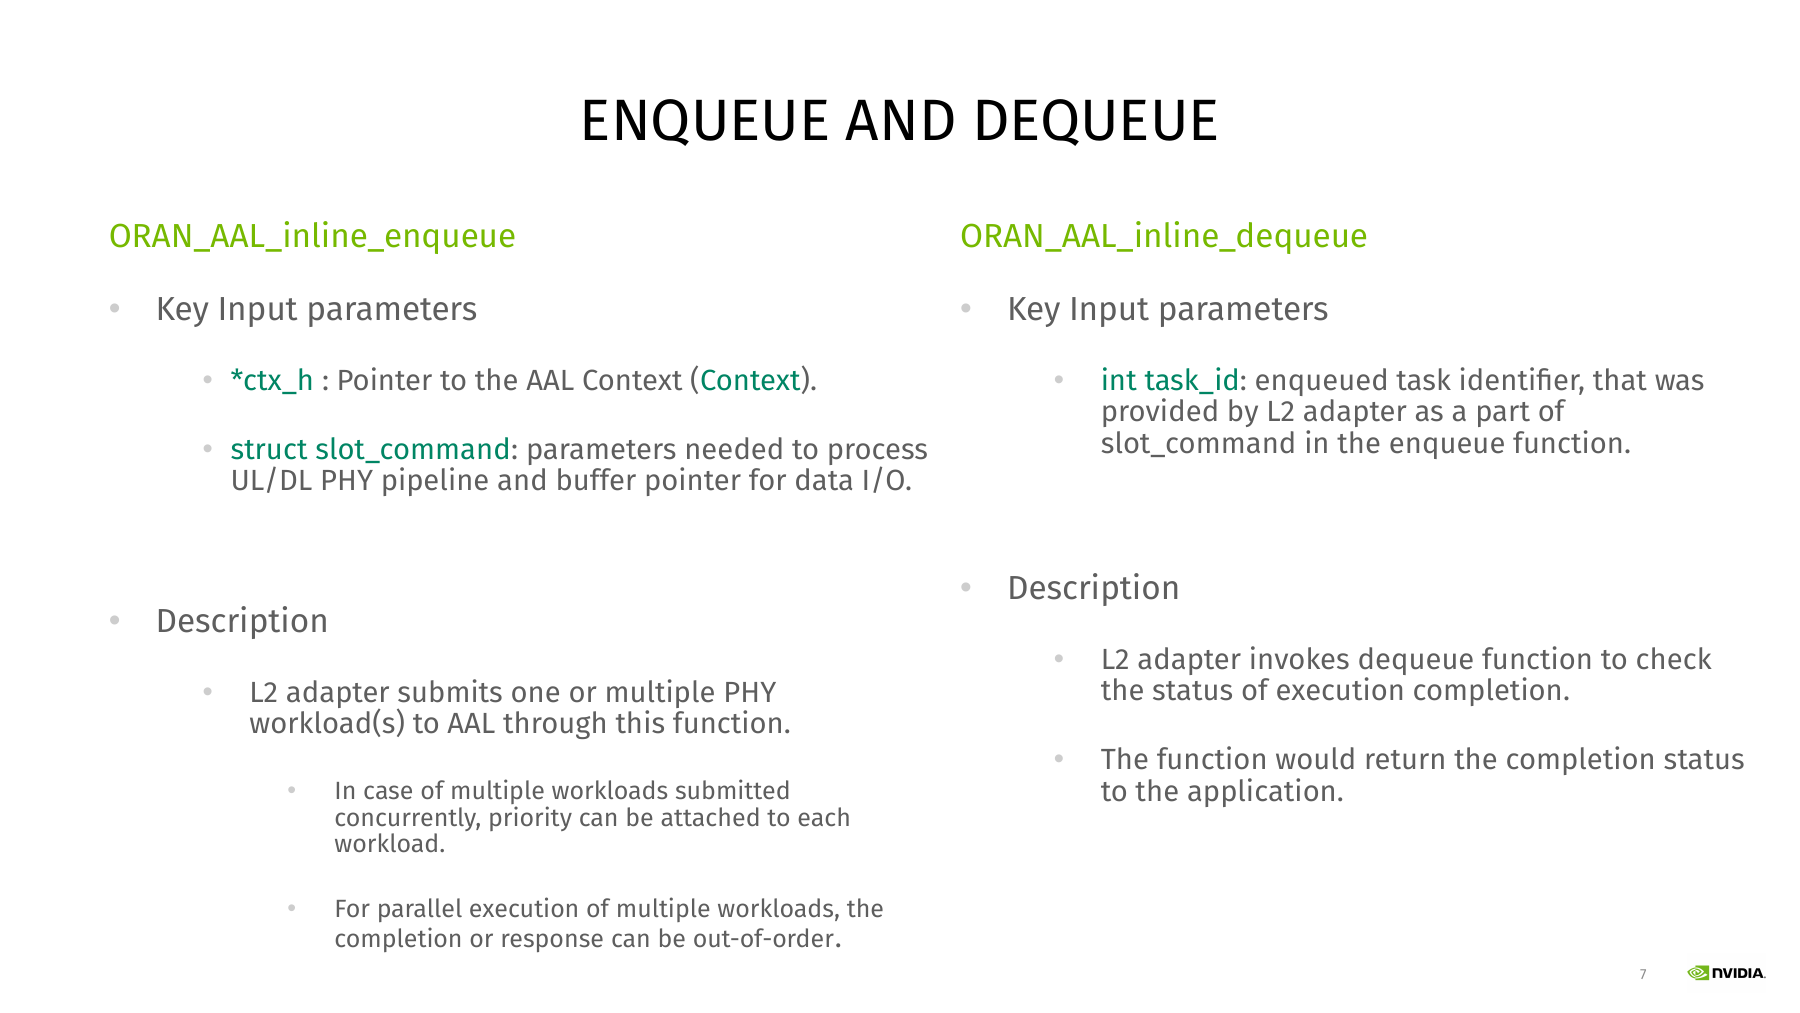

# Enqueue and dequeue
ORAN_AAL_inline_dequeue
Key Input parameters
int task_id: enqueued task identifier, that was provided by L2 adapter as a part of slot_command in the enqueue function.

Description
L2 adapter invokes dequeue function to check the status of execution completion.
The function would return the completion status to the application.
ORAN_AAL_inline_enqueue
Key Input parameters
*ctx_h : Pointer to the AAL Context (Context).
struct slot_command: parameters needed to process UL/DL PHY pipeline and buffer pointer for data I/O.

Description
L2 adapter submits one or multiple PHY workload(s) to AAL through this function.
In case of multiple workloads submitted concurrently, priority can be attached to each workload.
For parallel execution of multiple workloads, the completion or response can be out-of-order.